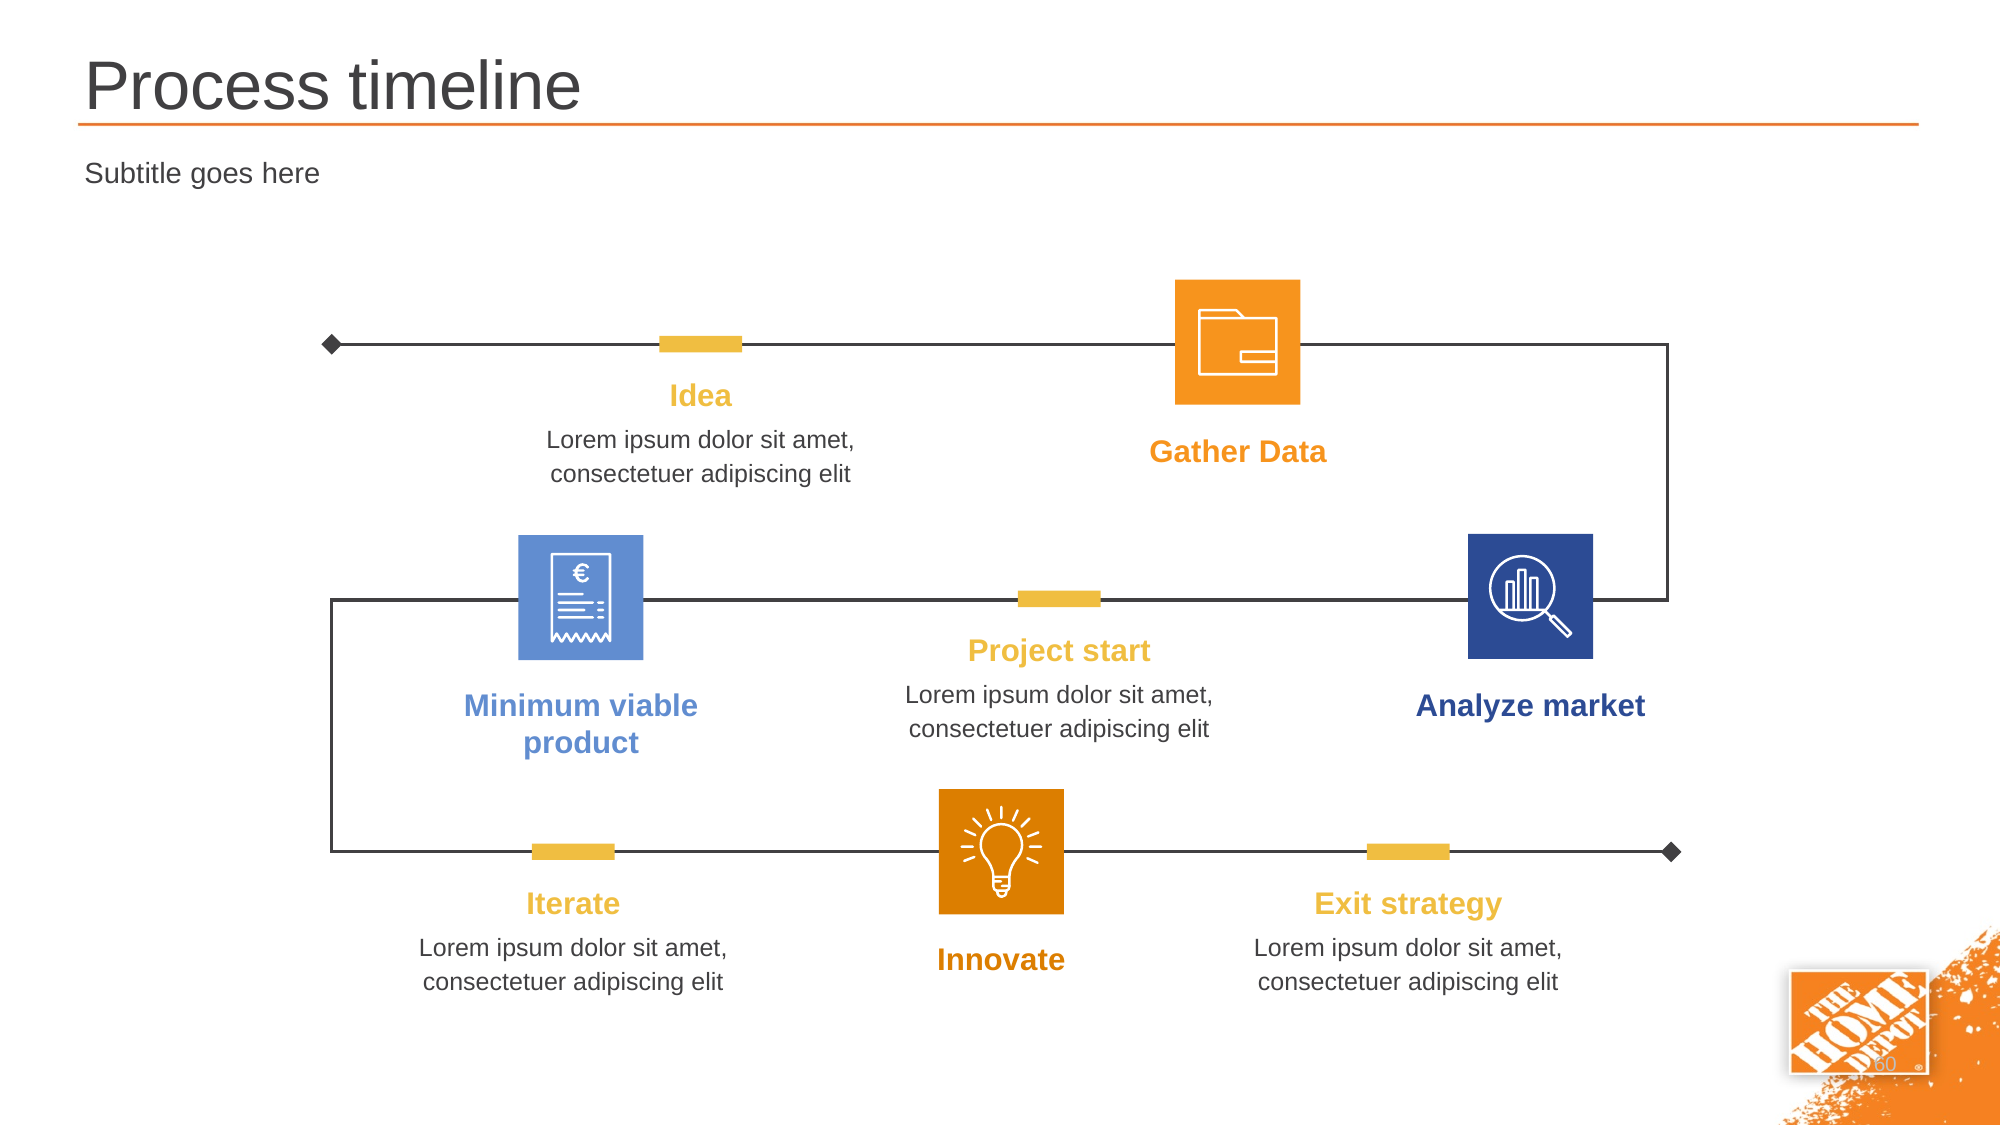

# Process timeline
Subtitle goes here

Idea
Lorem ipsum dolor sit amet, consectetuer adipiscing elit
Gather Data

Project start
Lorem ipsum dolor sit amet, consectetuer adipiscing elit
Analyze market
Minimum viable product

Iterate
Exit strategy
Lorem ipsum dolor sit amet, consectetuer adipiscing elit
Lorem ipsum dolor sit amet, consectetuer adipiscing elit
Innovate
60